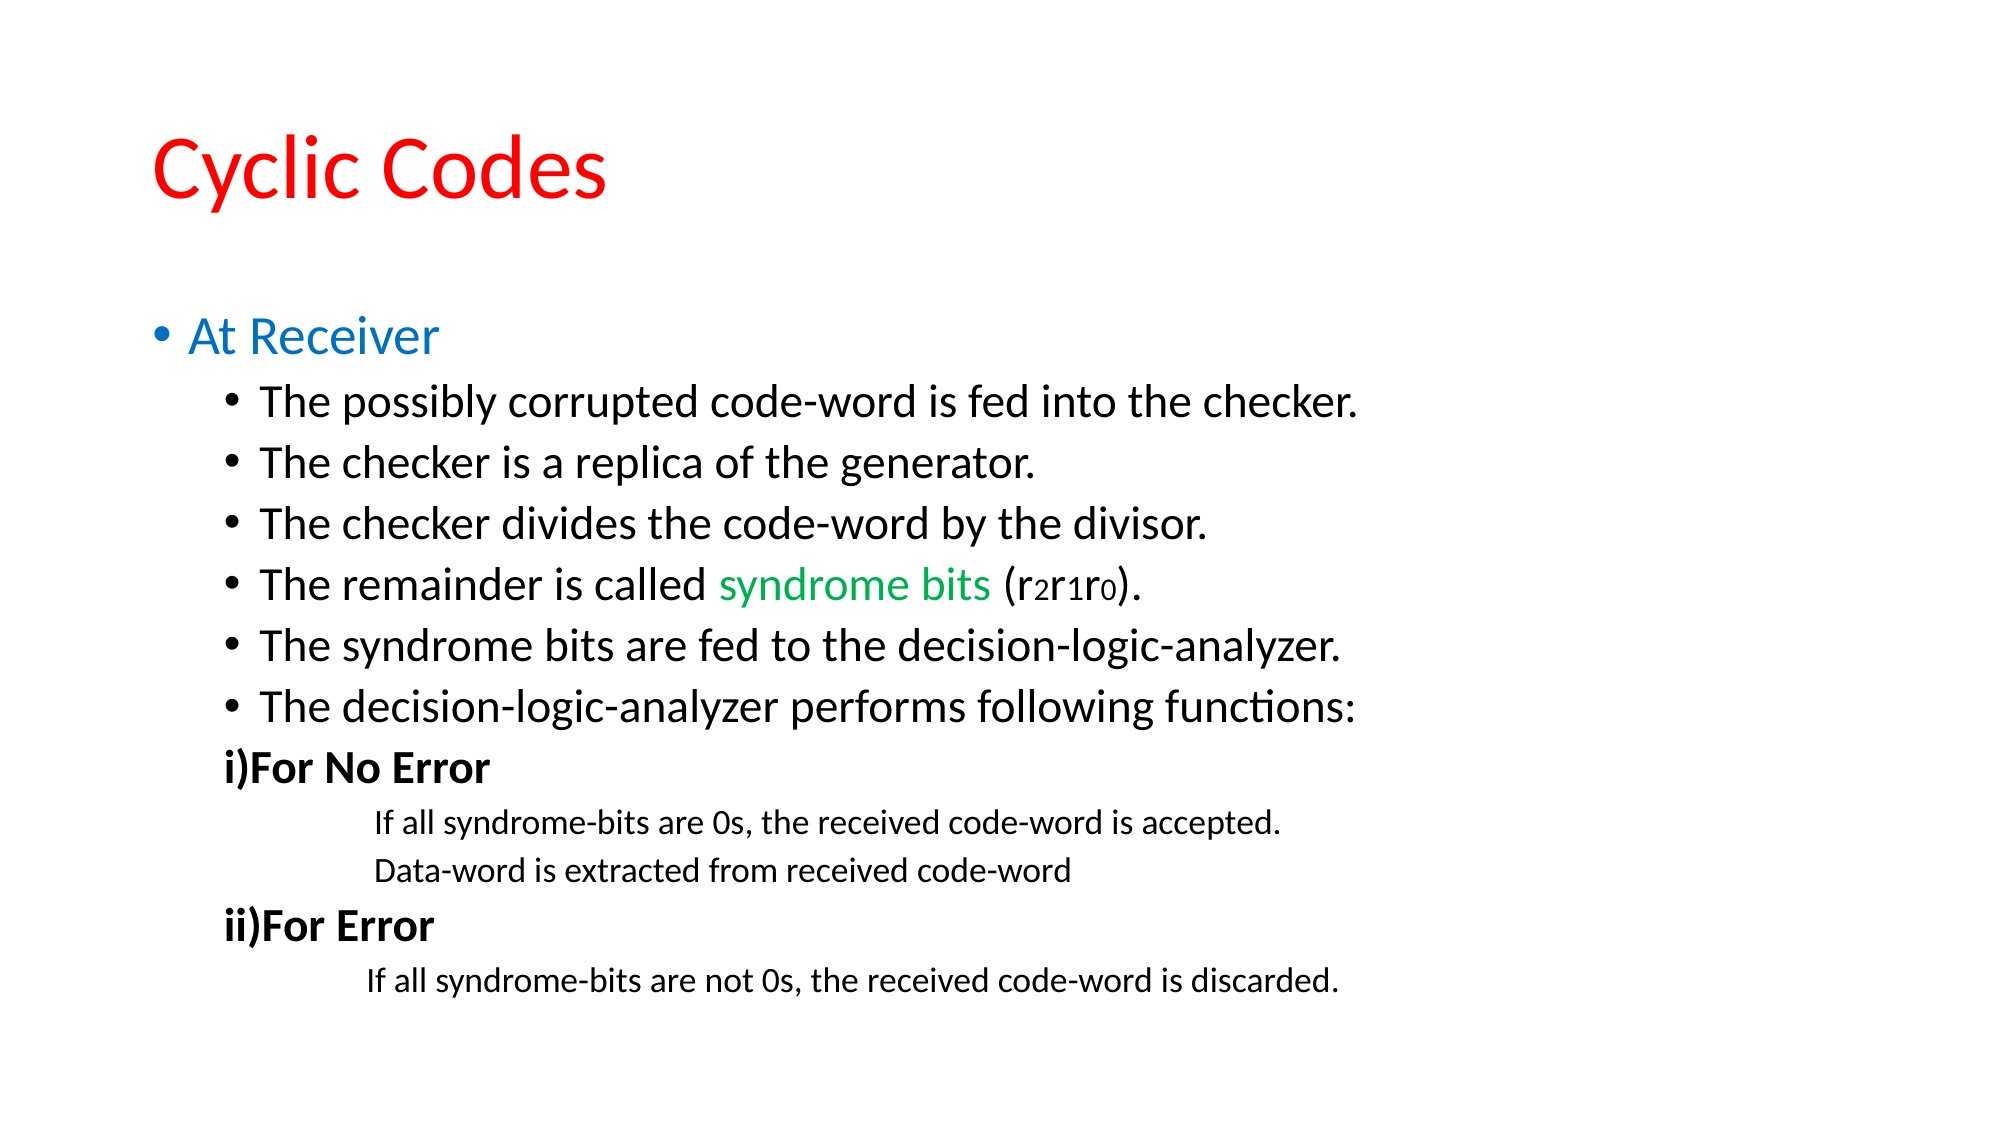

# Cyclic Codes
At Receiver
The possibly corrupted code-word is fed into the checker.
The checker is a replica of the generator.
The checker divides the code-word by the divisor.
The remainder is called syndrome bits (r2r1r0).
The syndrome bits are fed to the decision-logic-analyzer.
The decision-logic-analyzer performs following functions:
i)For No Error
 If all syndrome-bits are 0s, the received code-word is accepted.
 Data-word is extracted from received code-word
ii)For Error
If all syndrome-bits are not 0s, the received code-word is discarded.